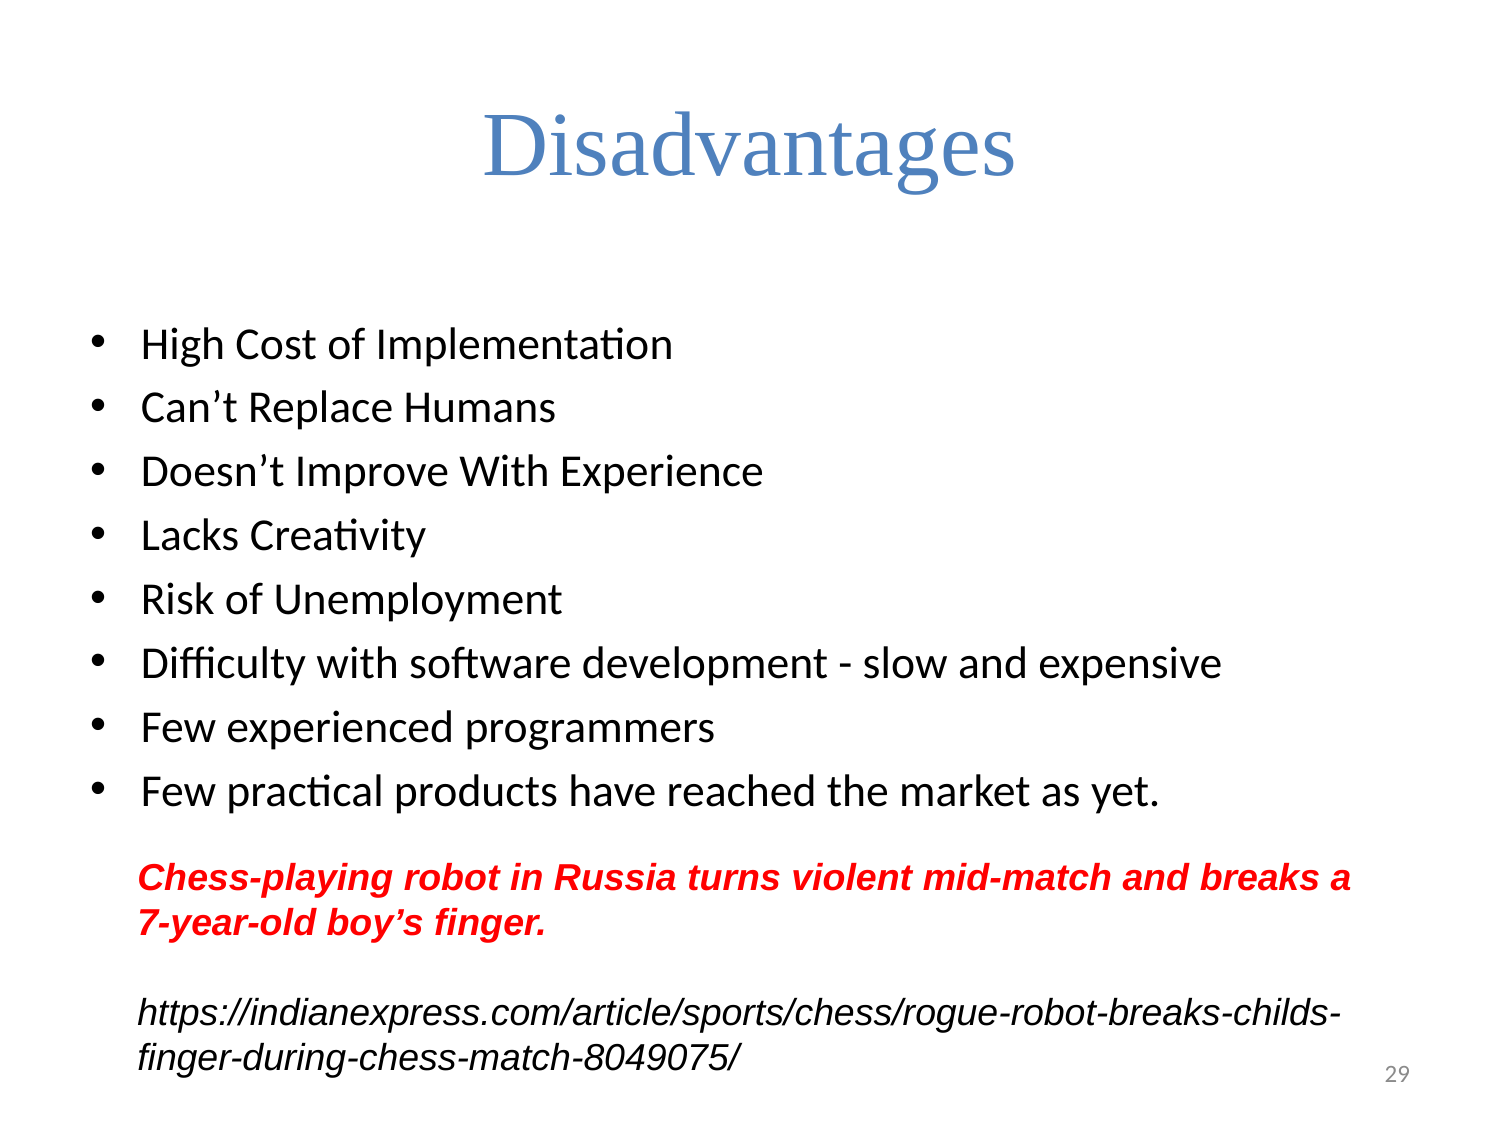

# Disadvantages

High Cost of Implementation
Can’t Replace Humans
Doesn’t Improve With Experience
Lacks Creativity
Risk of Unemployment
Difficulty with software development - slow and expensive
Few experienced programmers
Few practical products have reached the market as yet.

Chess-playing robot in Russia turns violent mid-match and breaks a 7-year-old boy’s finger.

https://indianexpress.com/article/sports/chess/rogue-robot-breaks-childs-finger-during-chess-match-8049075/

29